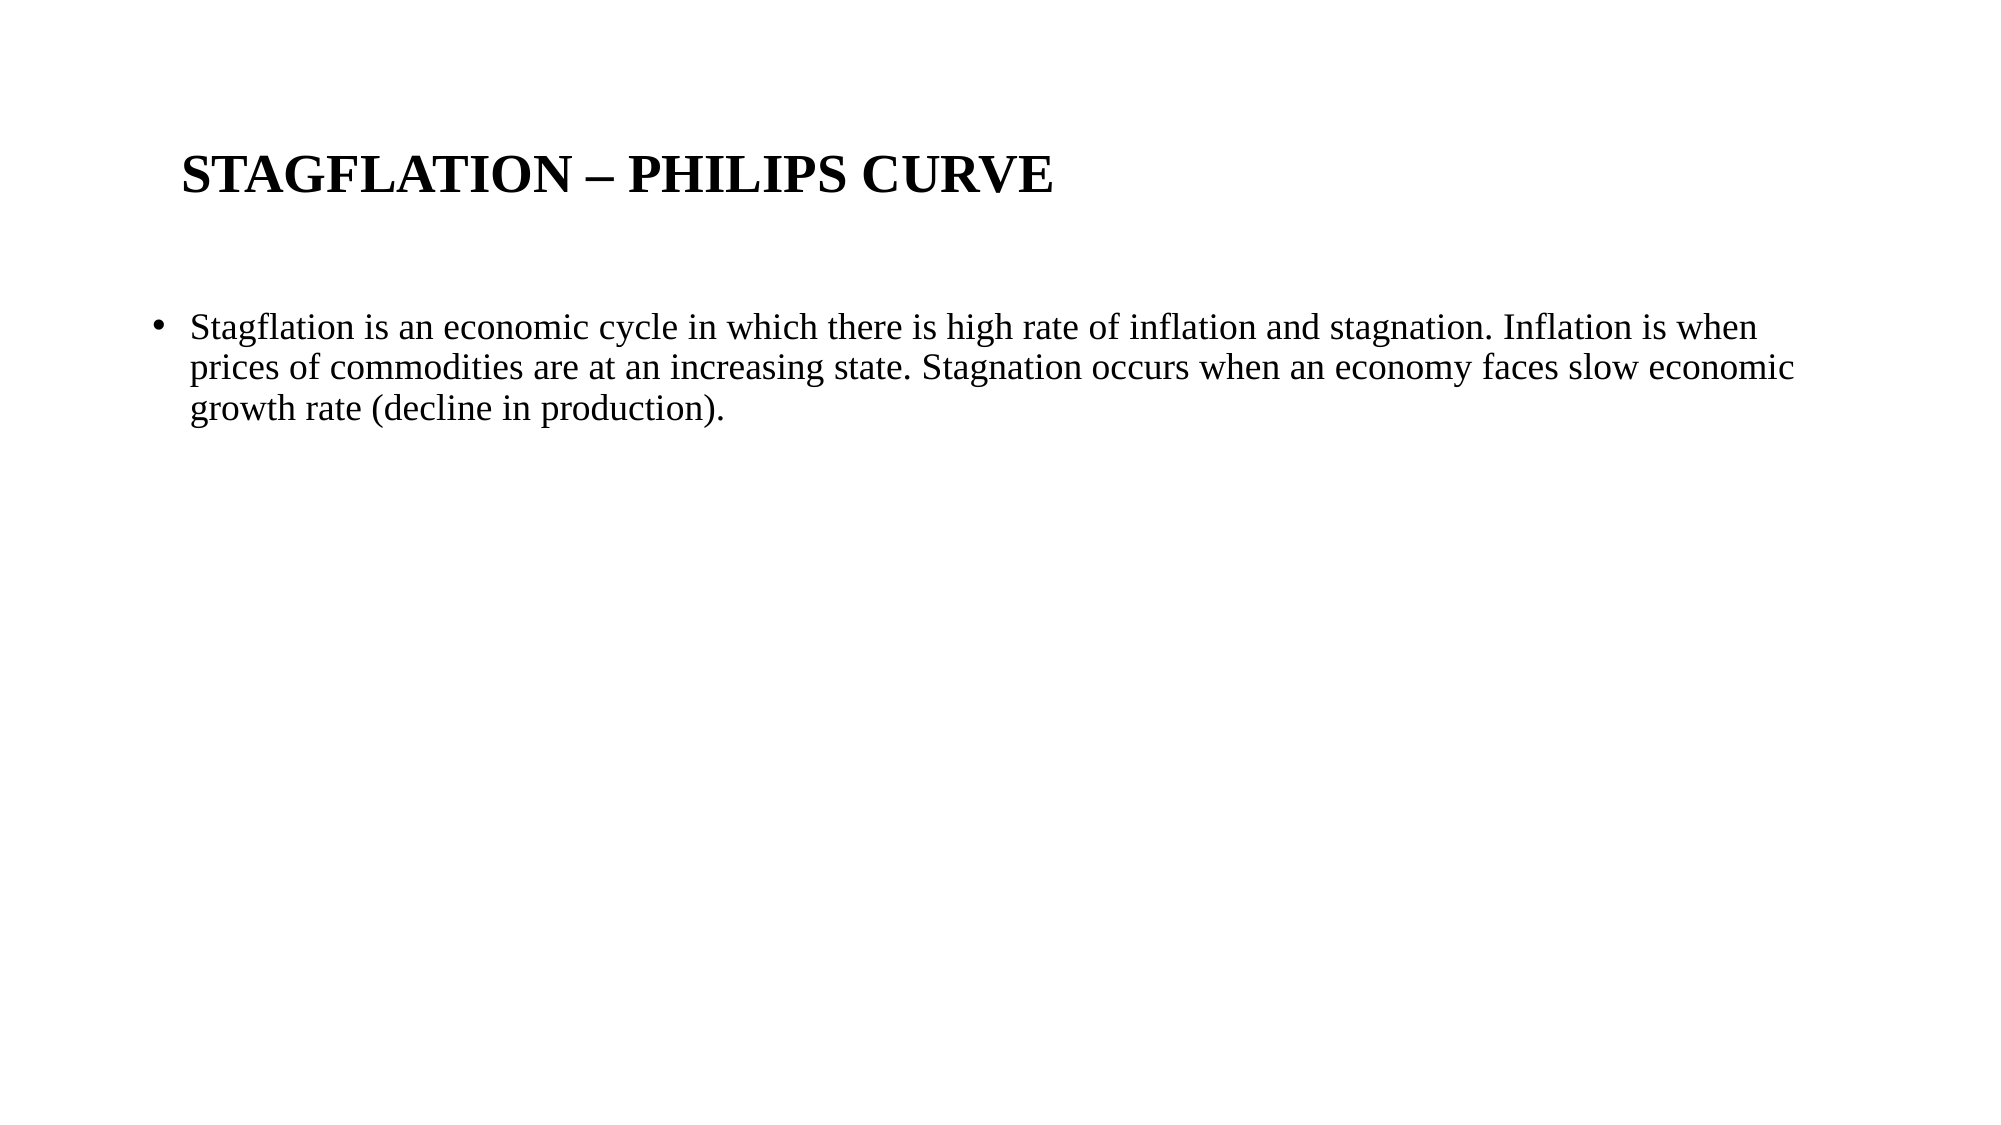

# STAGFLATION – PHILIPS CURVE
Stagflation is an economic cycle in which there is high rate of inflation and stagnation. Inflation is when prices of commodities are at an increasing state. Stagnation occurs when an economy faces slow economic growth rate (decline in production).